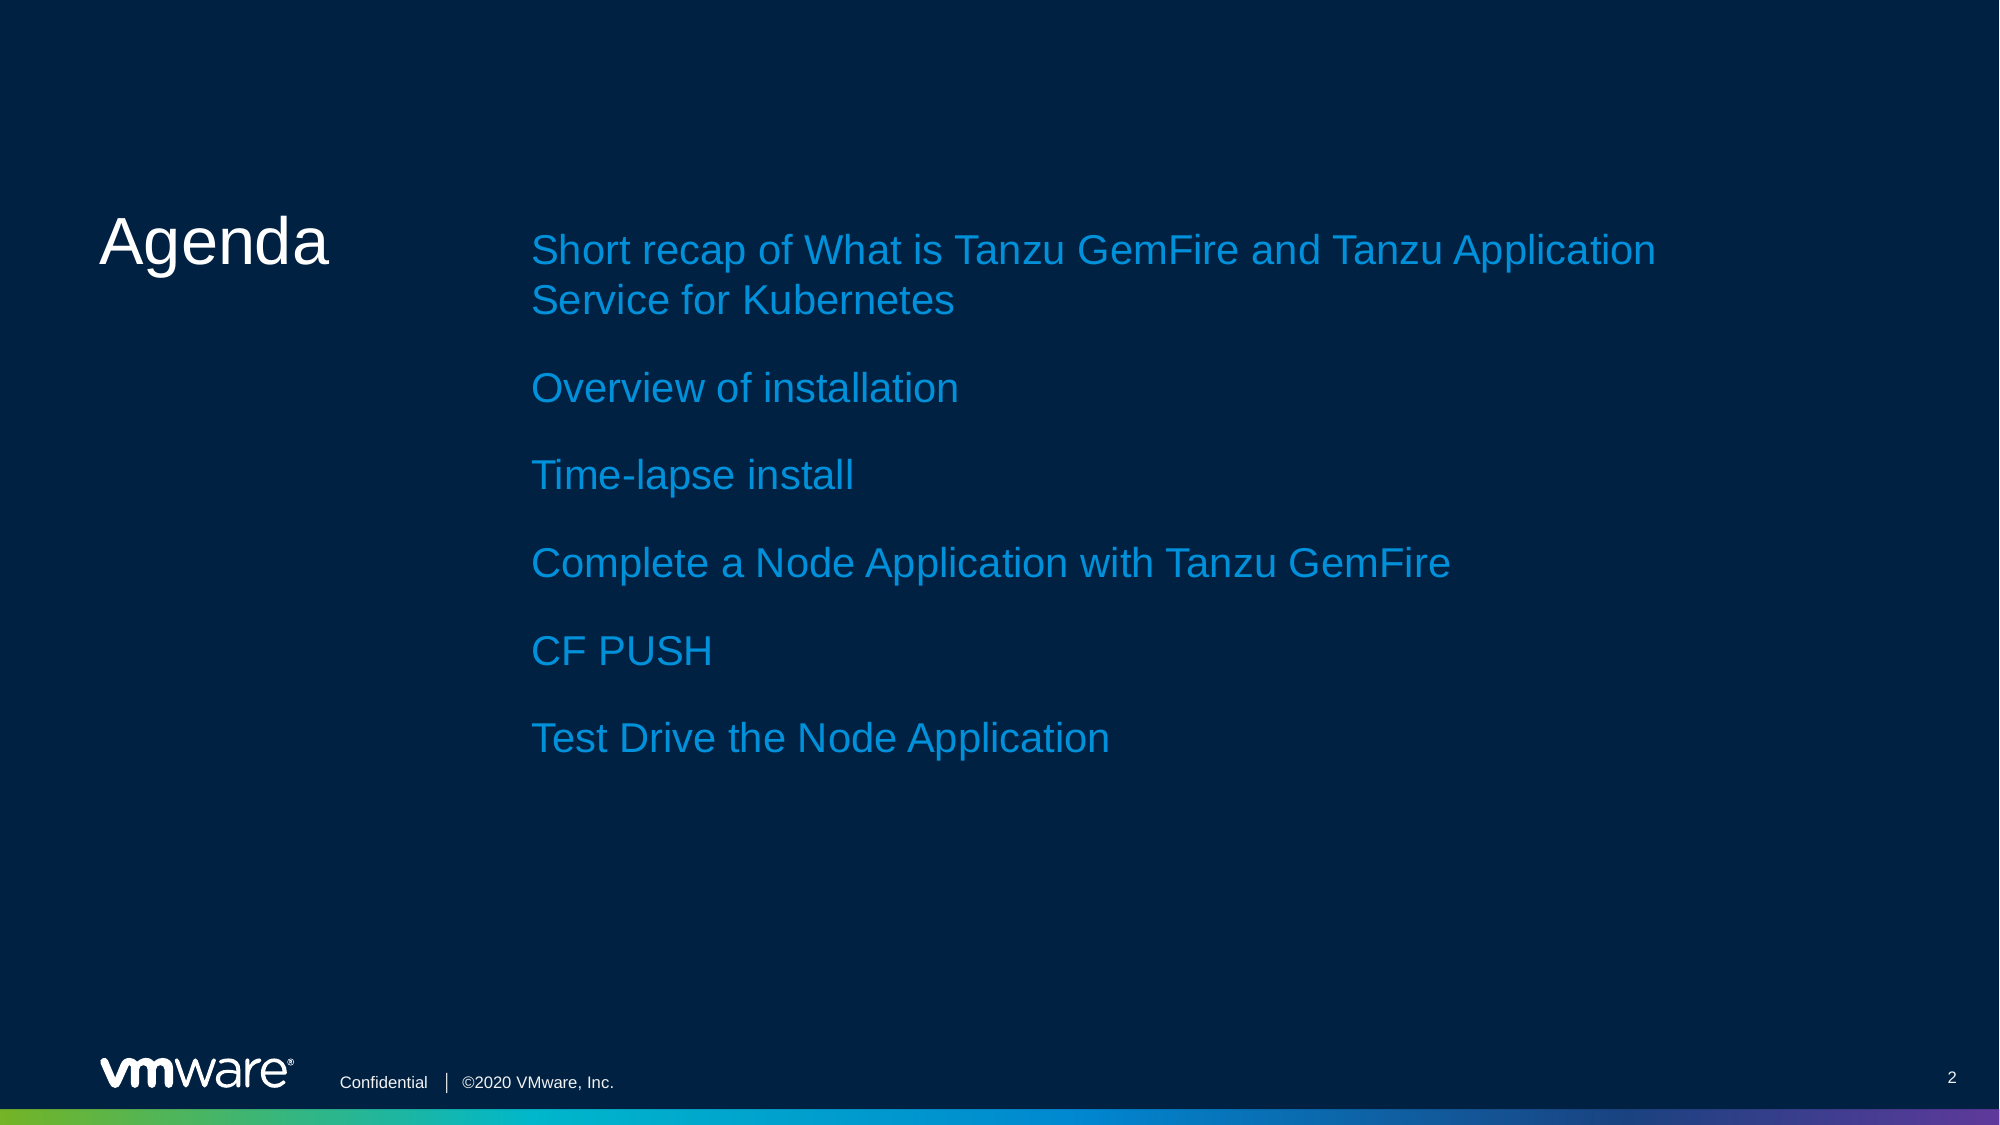

Short recap of What is Tanzu GemFire and Tanzu Application Service for Kubernetes
Overview of installation
Time-lapse install
Complete a Node Application with Tanzu GemFire
CF PUSH
Test Drive the Node Application